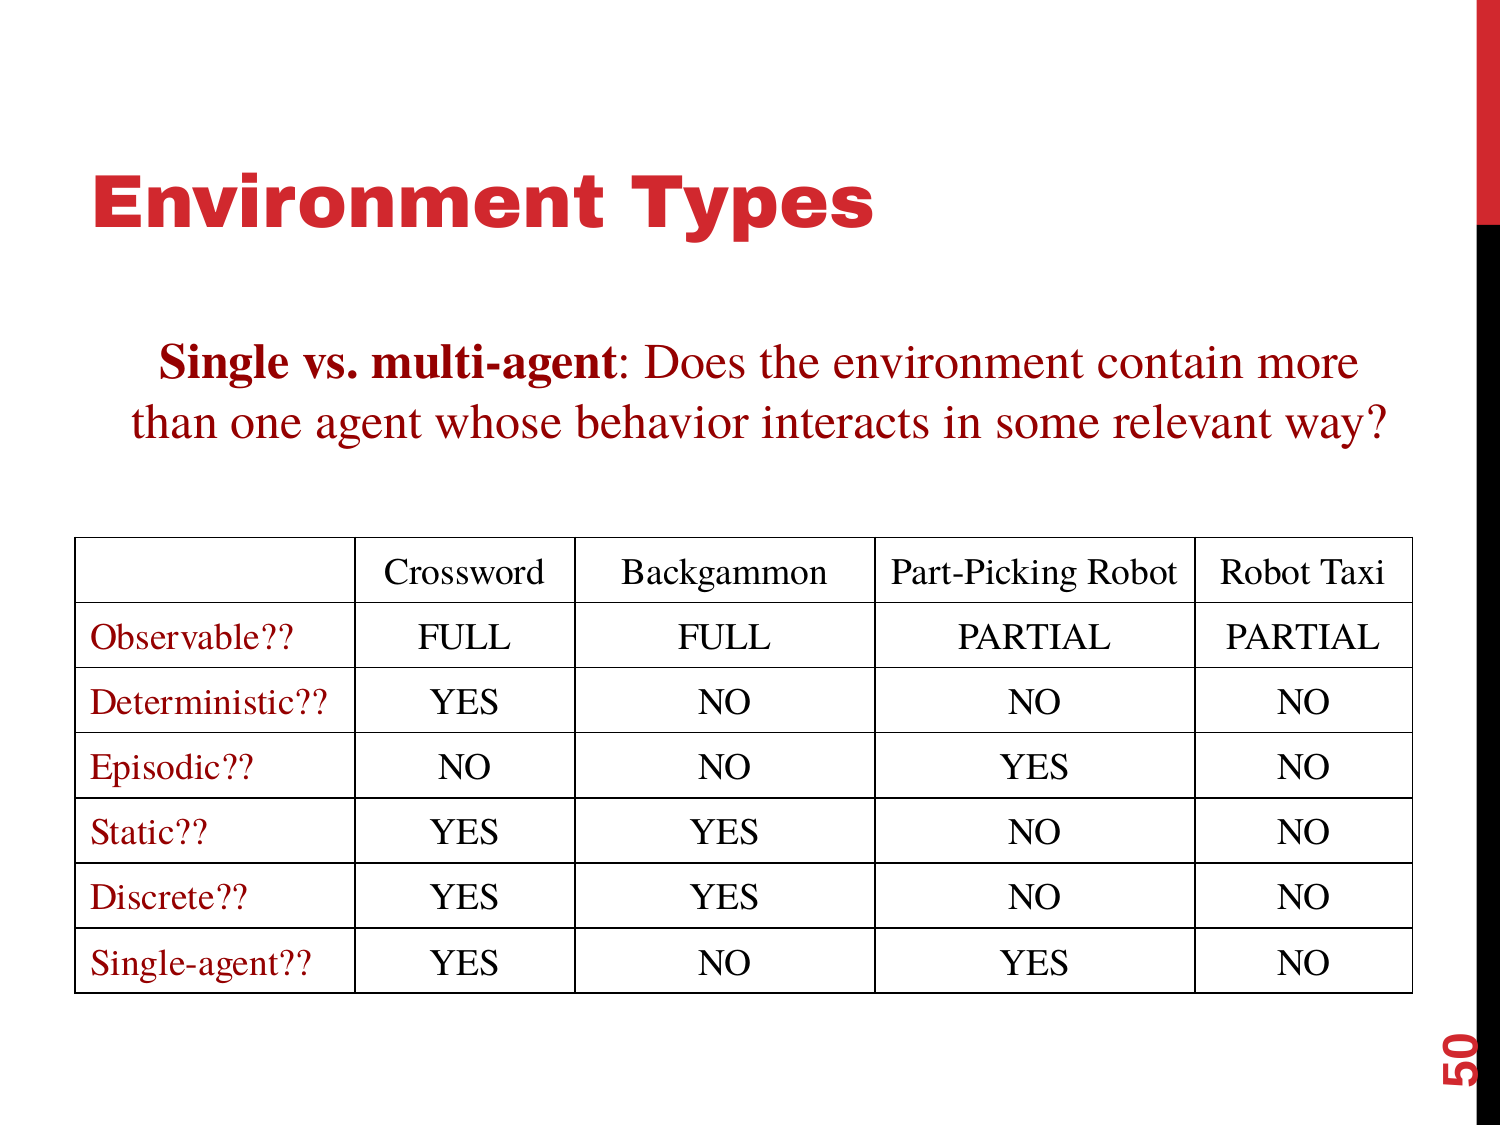

# Environment Types
Single vs. multi-agent: Does the environment contain more than one agent whose behavior interacts in some relevant way?
|  | Crossword | Backgammon | Part-Picking Robot | Robot Taxi |
| --- | --- | --- | --- | --- |
| Observable?? | FULL | FULL | PARTIAL | PARTIAL |
| Deterministic?? | YES | NO | NO | NO |
| Episodic?? | NO | NO | YES | NO |
| Static?? | YES | YES | NO | NO |
| Discrete?? | YES | YES | NO | NO |
| Single-agent?? | YES | NO | YES | NO |
50